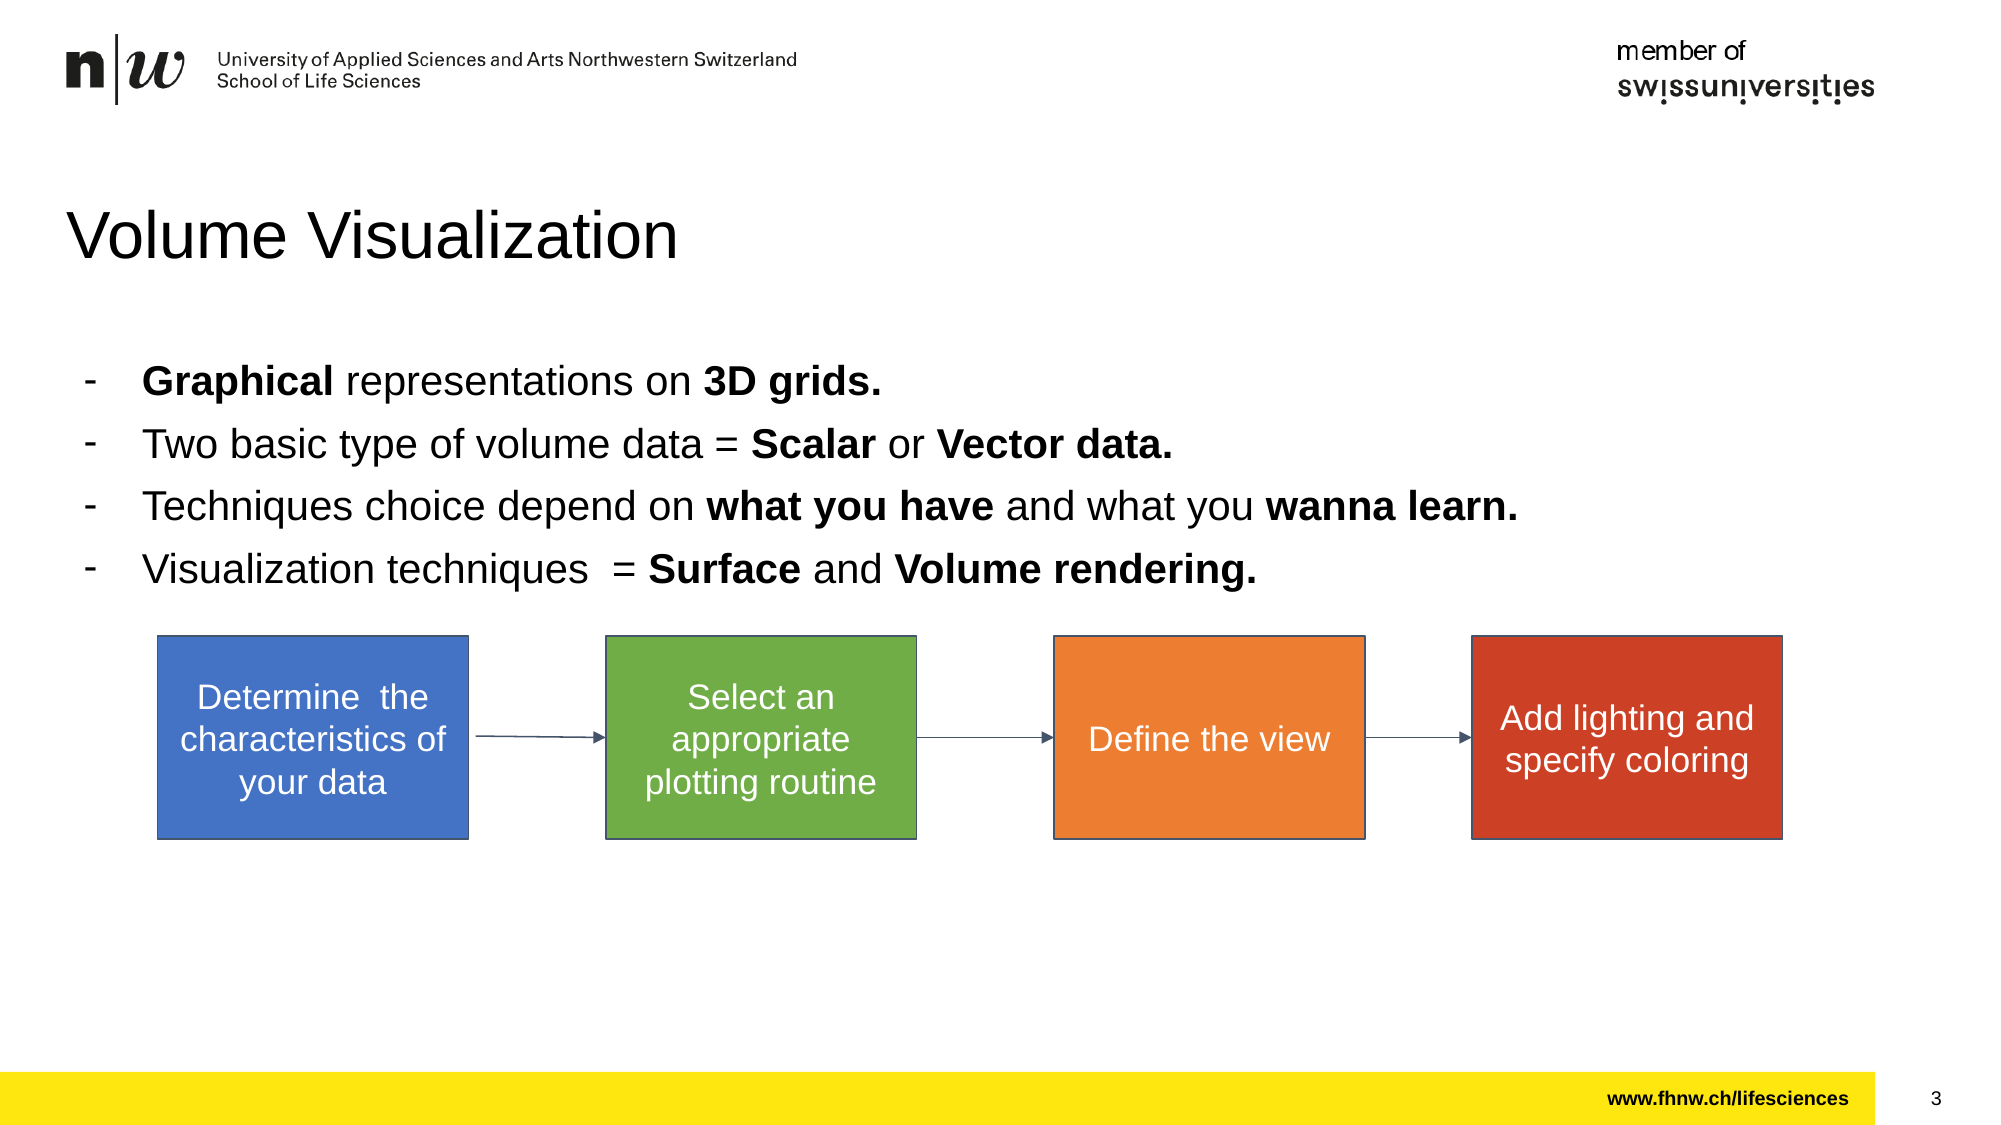

# Volume Visualization
Graphical representations on 3D grids.
Two basic type of volume data = Scalar or Vector data.
Techniques choice depend on what you have and what you wanna learn.
Visualization techniques  = Surface and Volume rendering.
Determine  the characteristics of your data
Select an appropriate plotting routine
Define the view
Add lighting and specify coloring
3